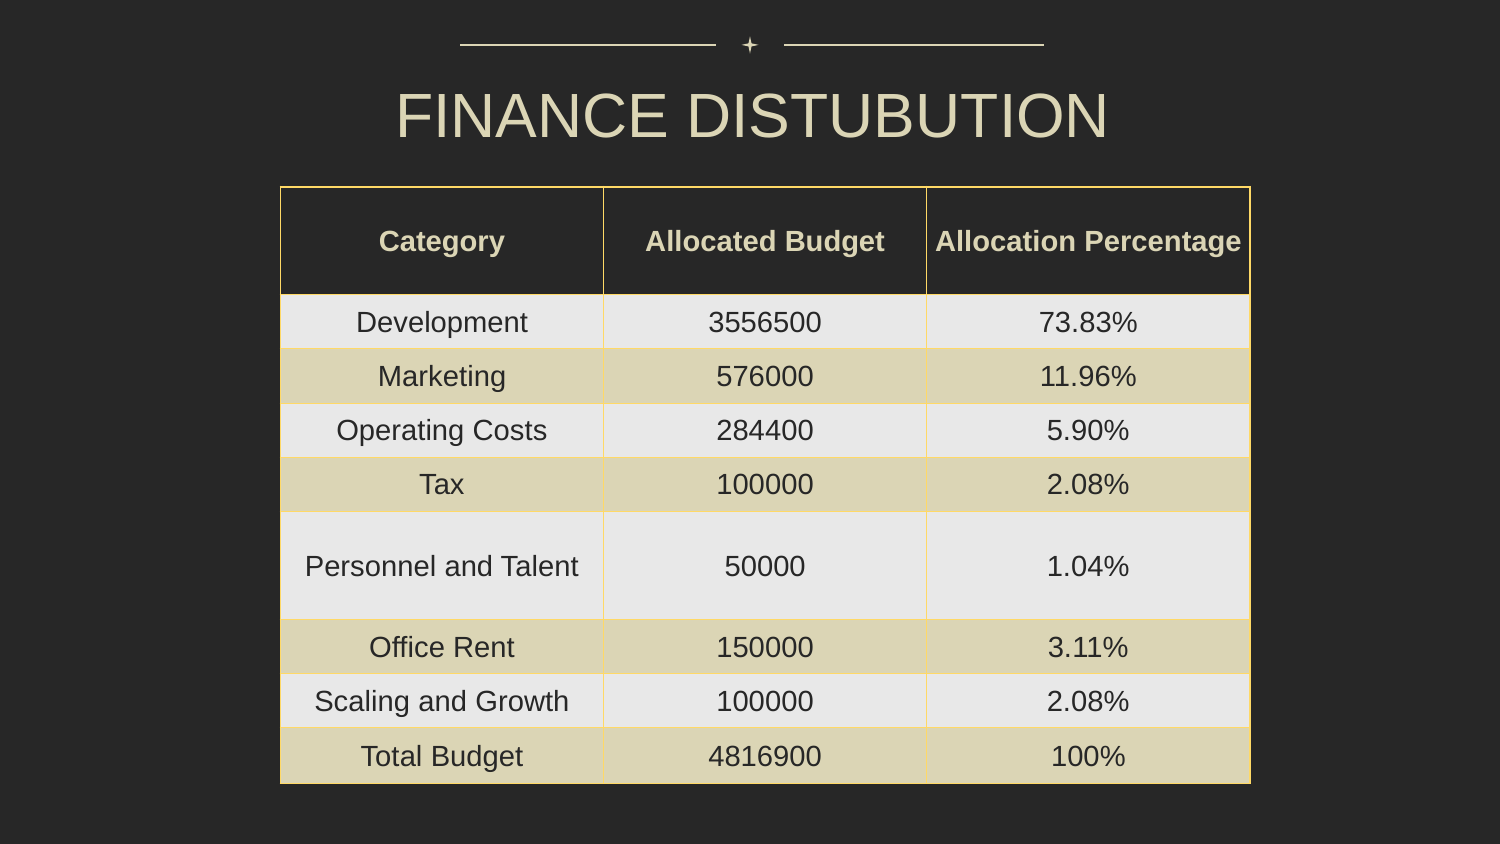

FINANCE DISTUBUTION
| Category | Allocated Budget | Allocation Percentage |
| --- | --- | --- |
| Development | 3556500 | 73.83% |
| Marketing | 576000 | 11.96% |
| Operating Costs | 284400 | 5.90% |
| Tax | 100000 | 2.08% |
| Personnel and Talent | 50000 | 1.04% |
| Office Rent | 150000 | 3.11% |
| Scaling and Growth | 100000 | 2.08% |
| Total Budget | 4816900 | 100% |